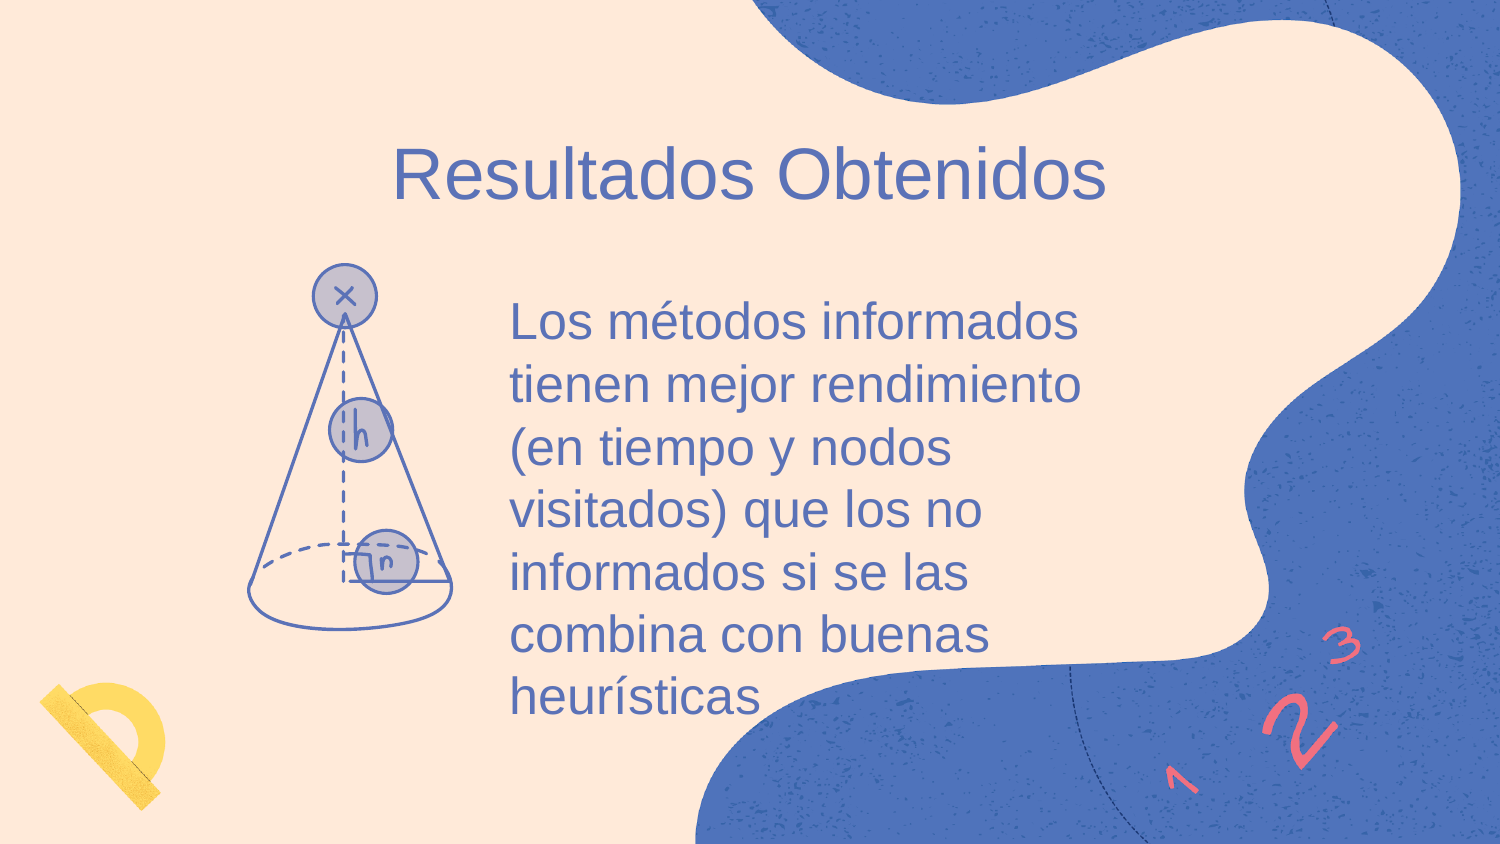

# Resultados Obtenidos

Los métodos informados tienen mejor rendimiento (en tiempo y nodos visitados) que los no informados si se las combina con buenas heurísticas